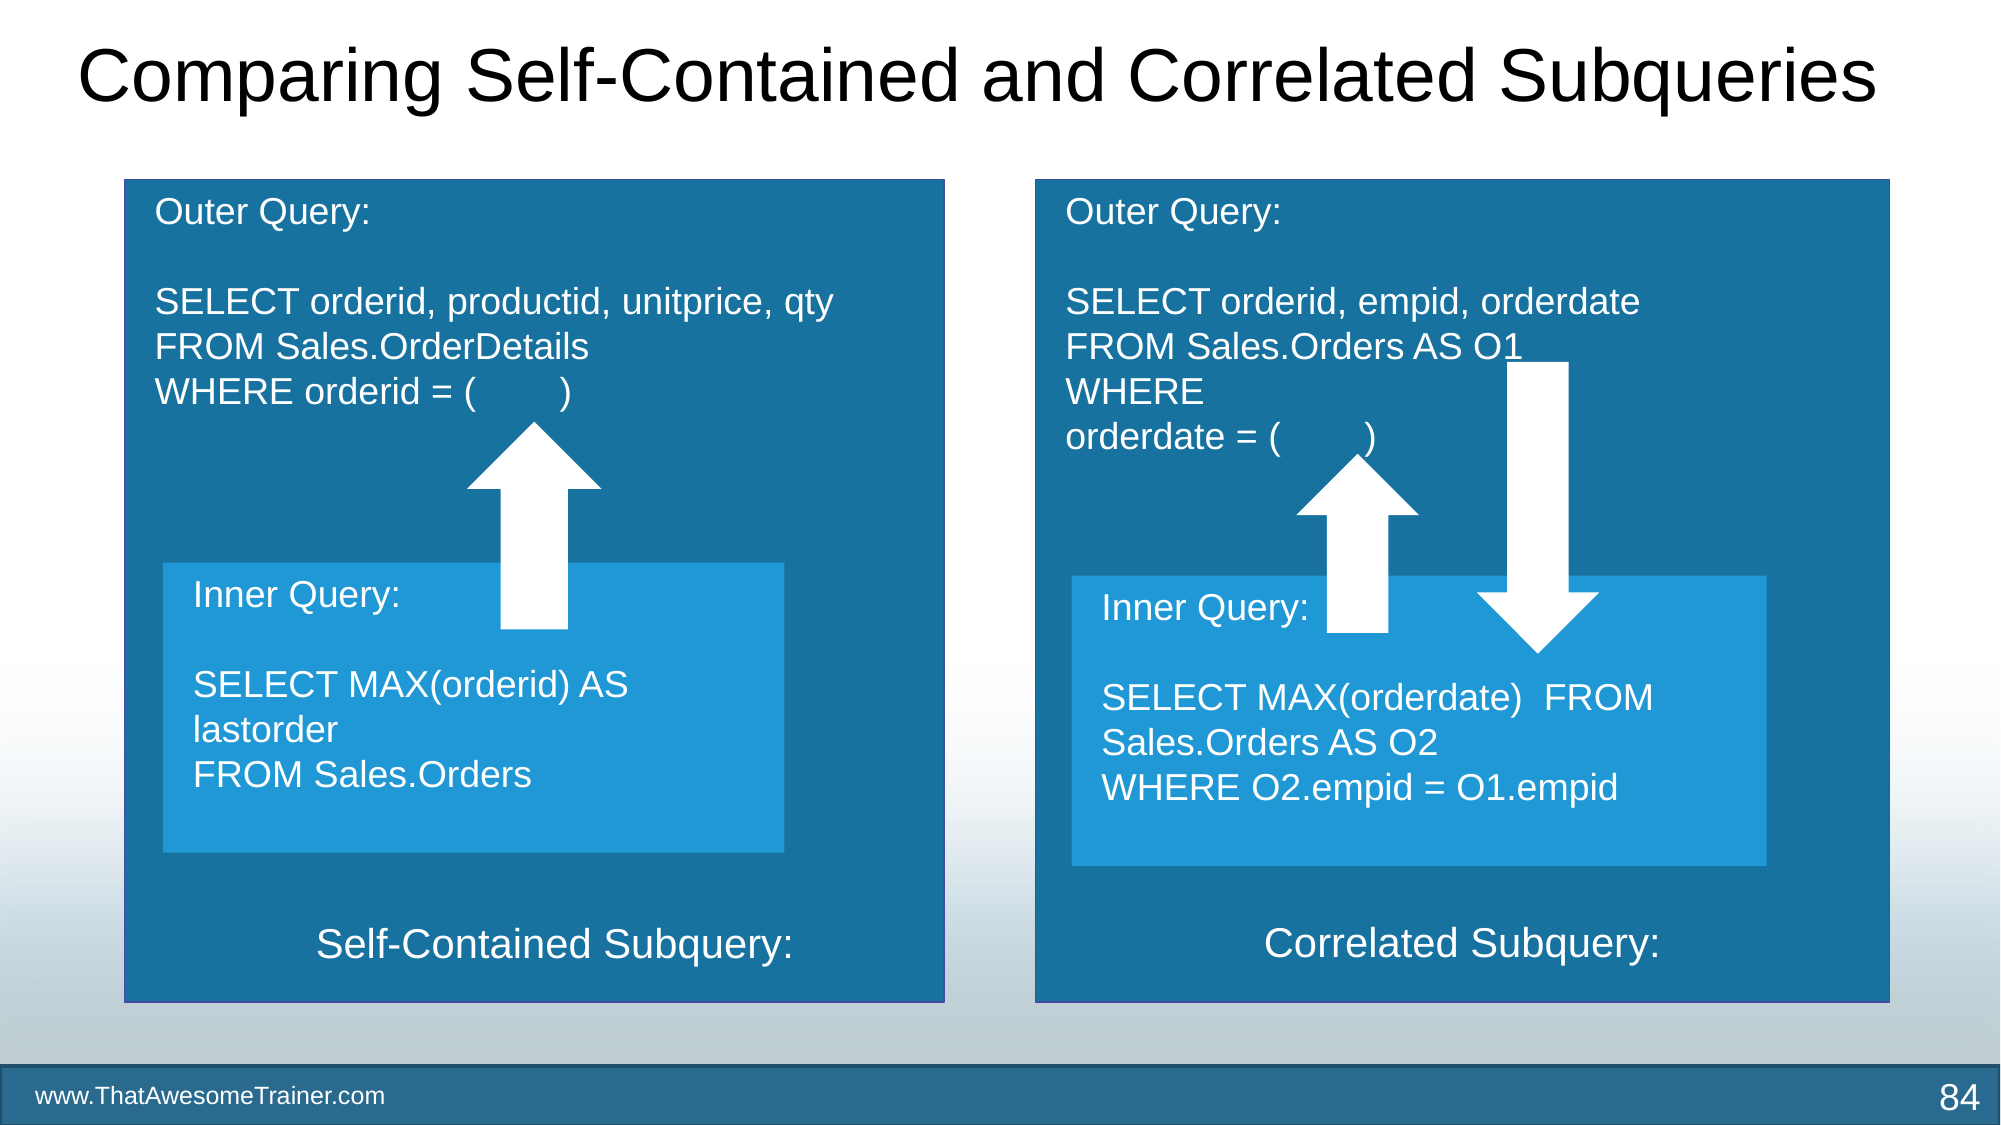

# Comparing Self-Contained and Correlated Subqueries
Outer Query:

SELECT orderid, productid, unitprice, qty
FROM Sales.OrderDetails
WHERE orderid = (        )

Inner Query:

SELECT MAX(orderid) AS lastorder
FROM Sales.Orders

Self-Contained Subquery:
Outer Query:

SELECT orderid, empid, orderdate
FROM Sales.Orders AS O1
WHERE
orderdate = (        )

Inner Query:

SELECT MAX(orderdate)  FROM Sales.Orders AS O2
WHERE O2.empid = O1.empid

Correlated Subquery: